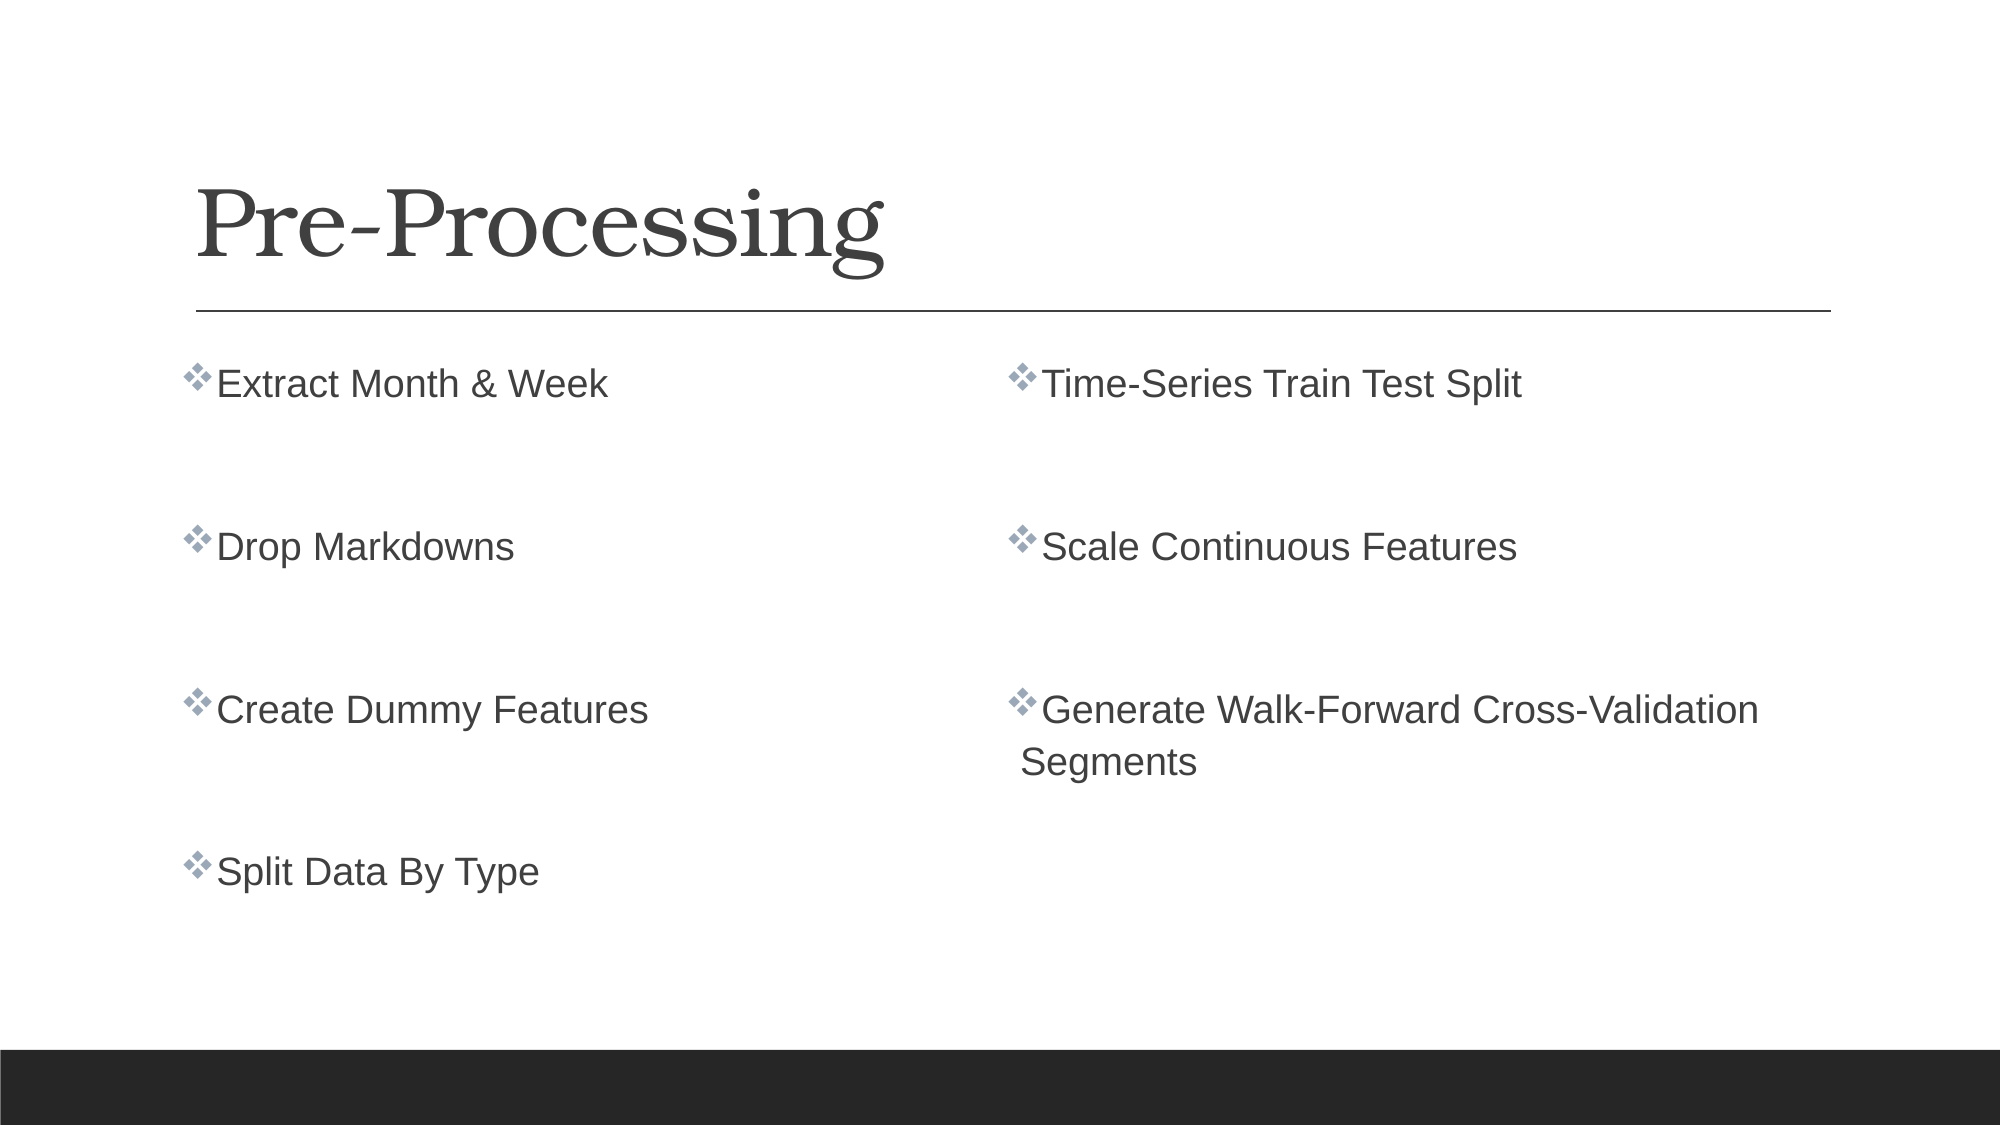

# Pre-Processing
Extract Month & Week

Drop Markdowns

Create Dummy Features

Split Data By Type
Time-Series Train Test Split

Scale Continuous Features

Generate Walk-Forward Cross-Validation Segments